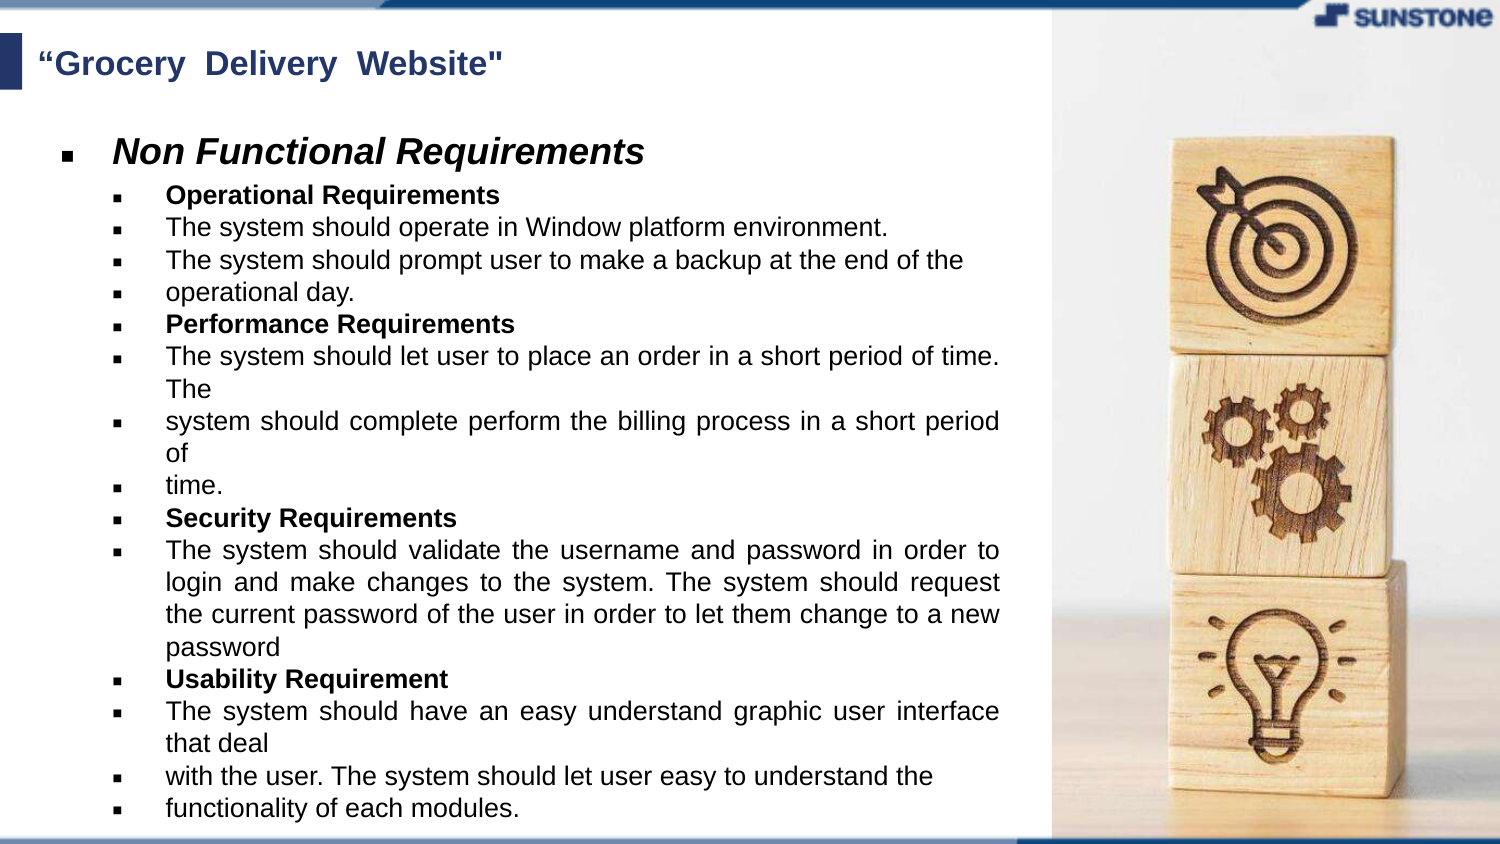

# “Grocery  Delivery  Website"
Non Functional Requirements
Operational Requirements
The system should operate in Window platform environment.
The system should prompt user to make a backup at the end of the
operational day.
Performance Requirements
The system should let user to place an order in a short period of time. The
system should complete perform the billing process in a short period of
time.
Security Requirements
The system should validate the username and password in order to login and make changes to the system. The system should request the current password of the user in order to let them change to a new password
Usability Requirement
The system should have an easy understand graphic user interface that deal
with the user. The system should let user easy to understand the
functionality of each modules.